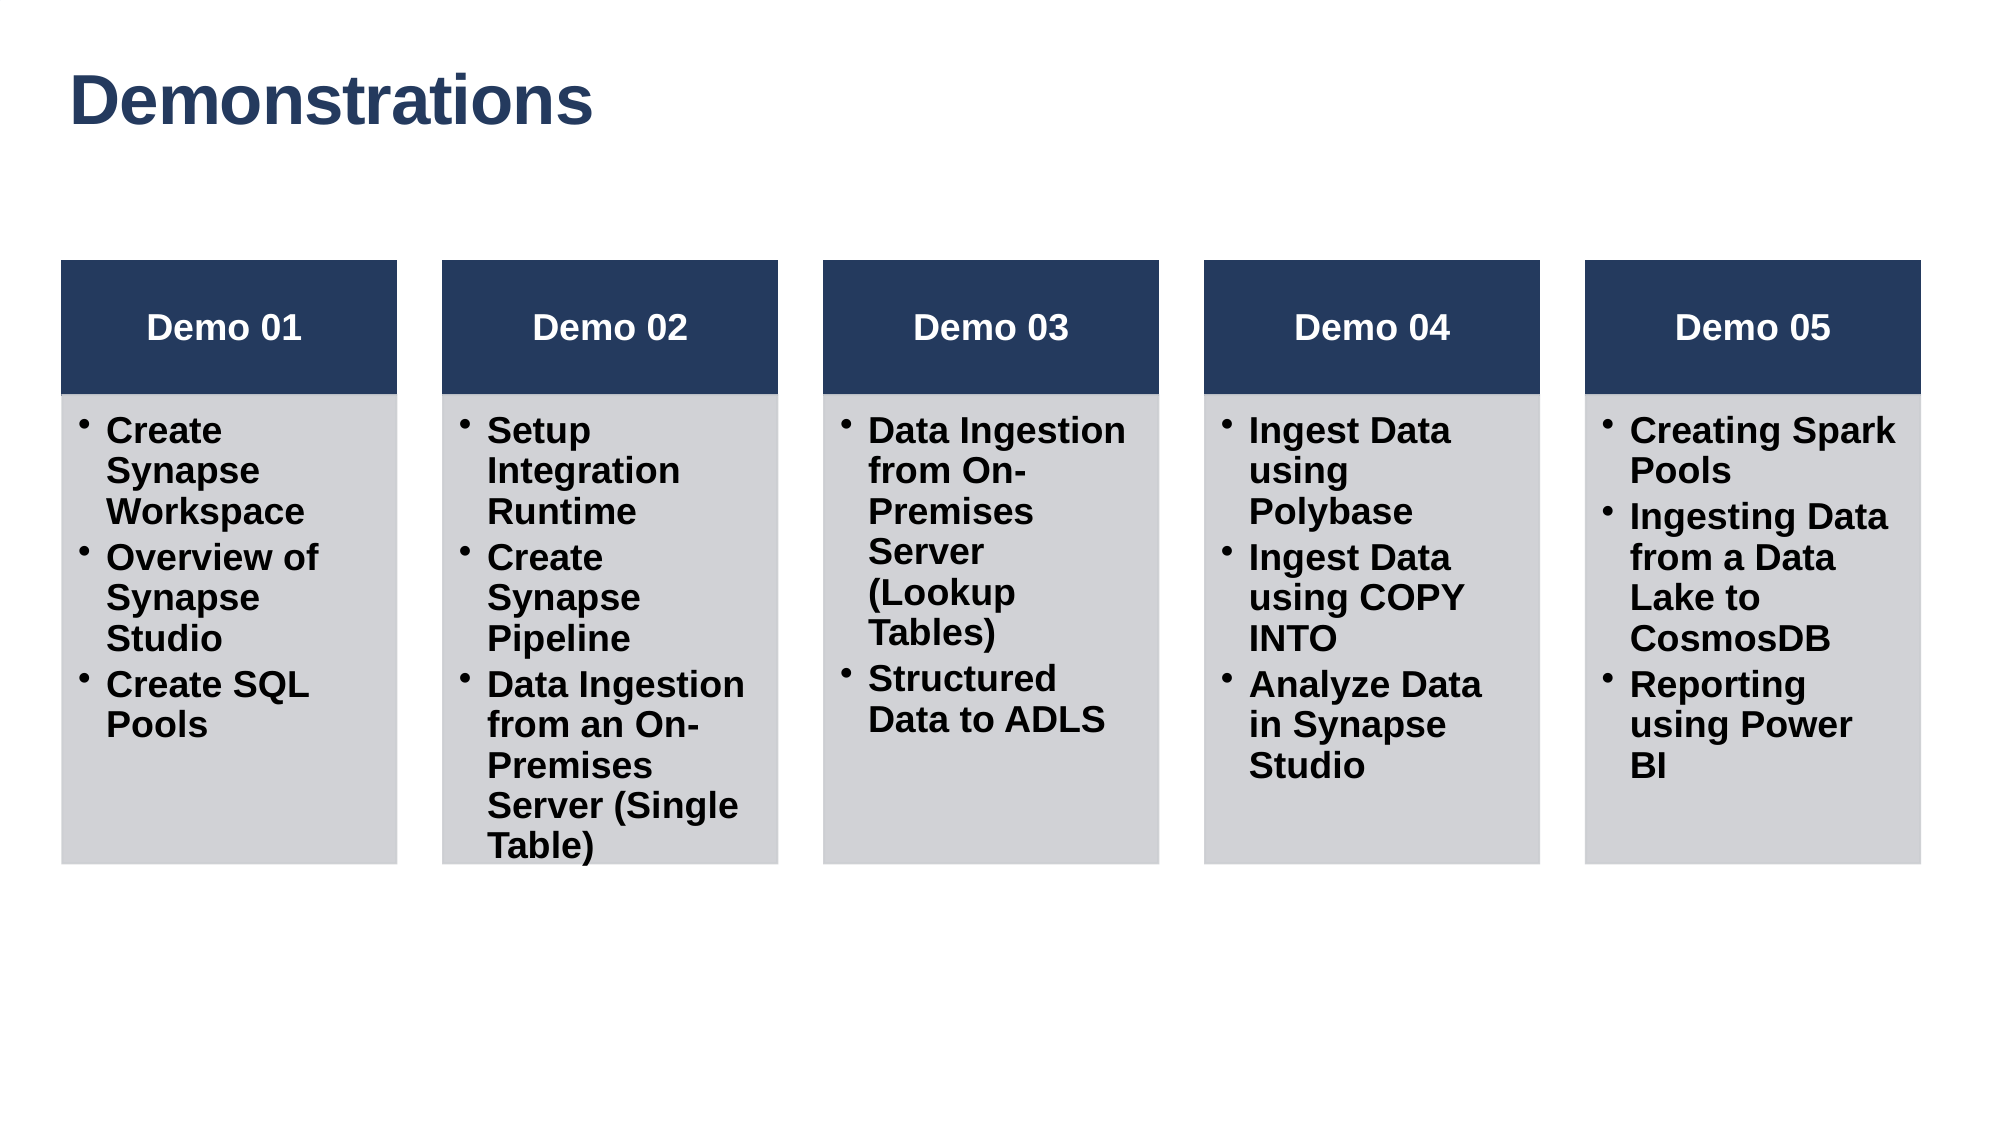

Demo 01
Create Synapse Workspace
Overview of Synapse Studio
Create SQL Pools
Demo 02
Setup Integration Runtime
Create Synapse Pipeline
Data Ingestion from an On-Premises Server (Single Table)
Demo 03
Data Ingestion from On-Premises Server (Lookup Tables)
Structured Data to ADLS
Demo 04
Ingest Data using Polybase
Ingest Data using COPY INTO
Analyze Data in Synapse Studio
Demo 05
Creating Spark Pools
Ingesting Data from a Data Lake to CosmosDB
Reporting using Power BI
# Demonstrations